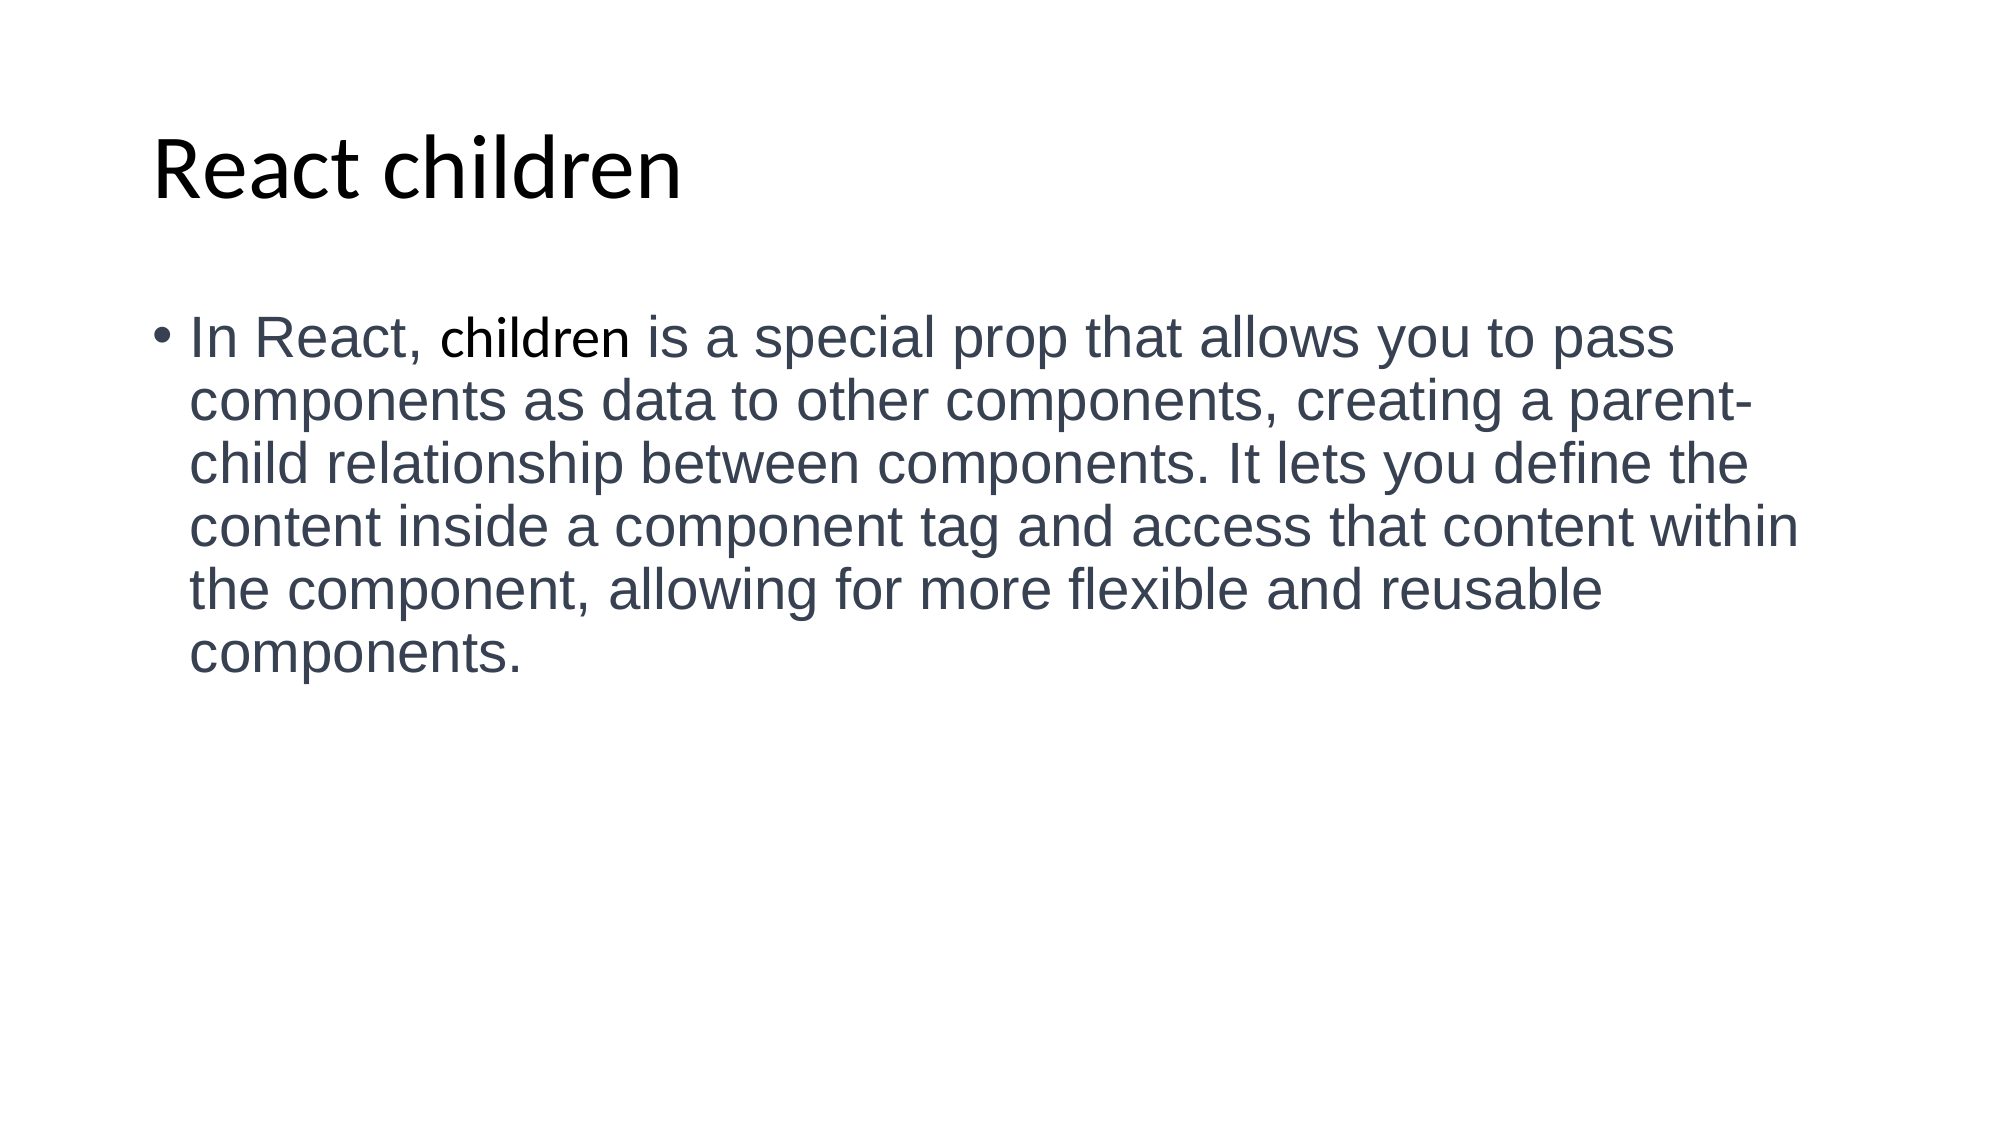

# React children
In React, children is a special prop that allows you to pass components as data to other components, creating a parent-child relationship between components. It lets you define the content inside a component tag and access that content within the component, allowing for more flexible and reusable components.